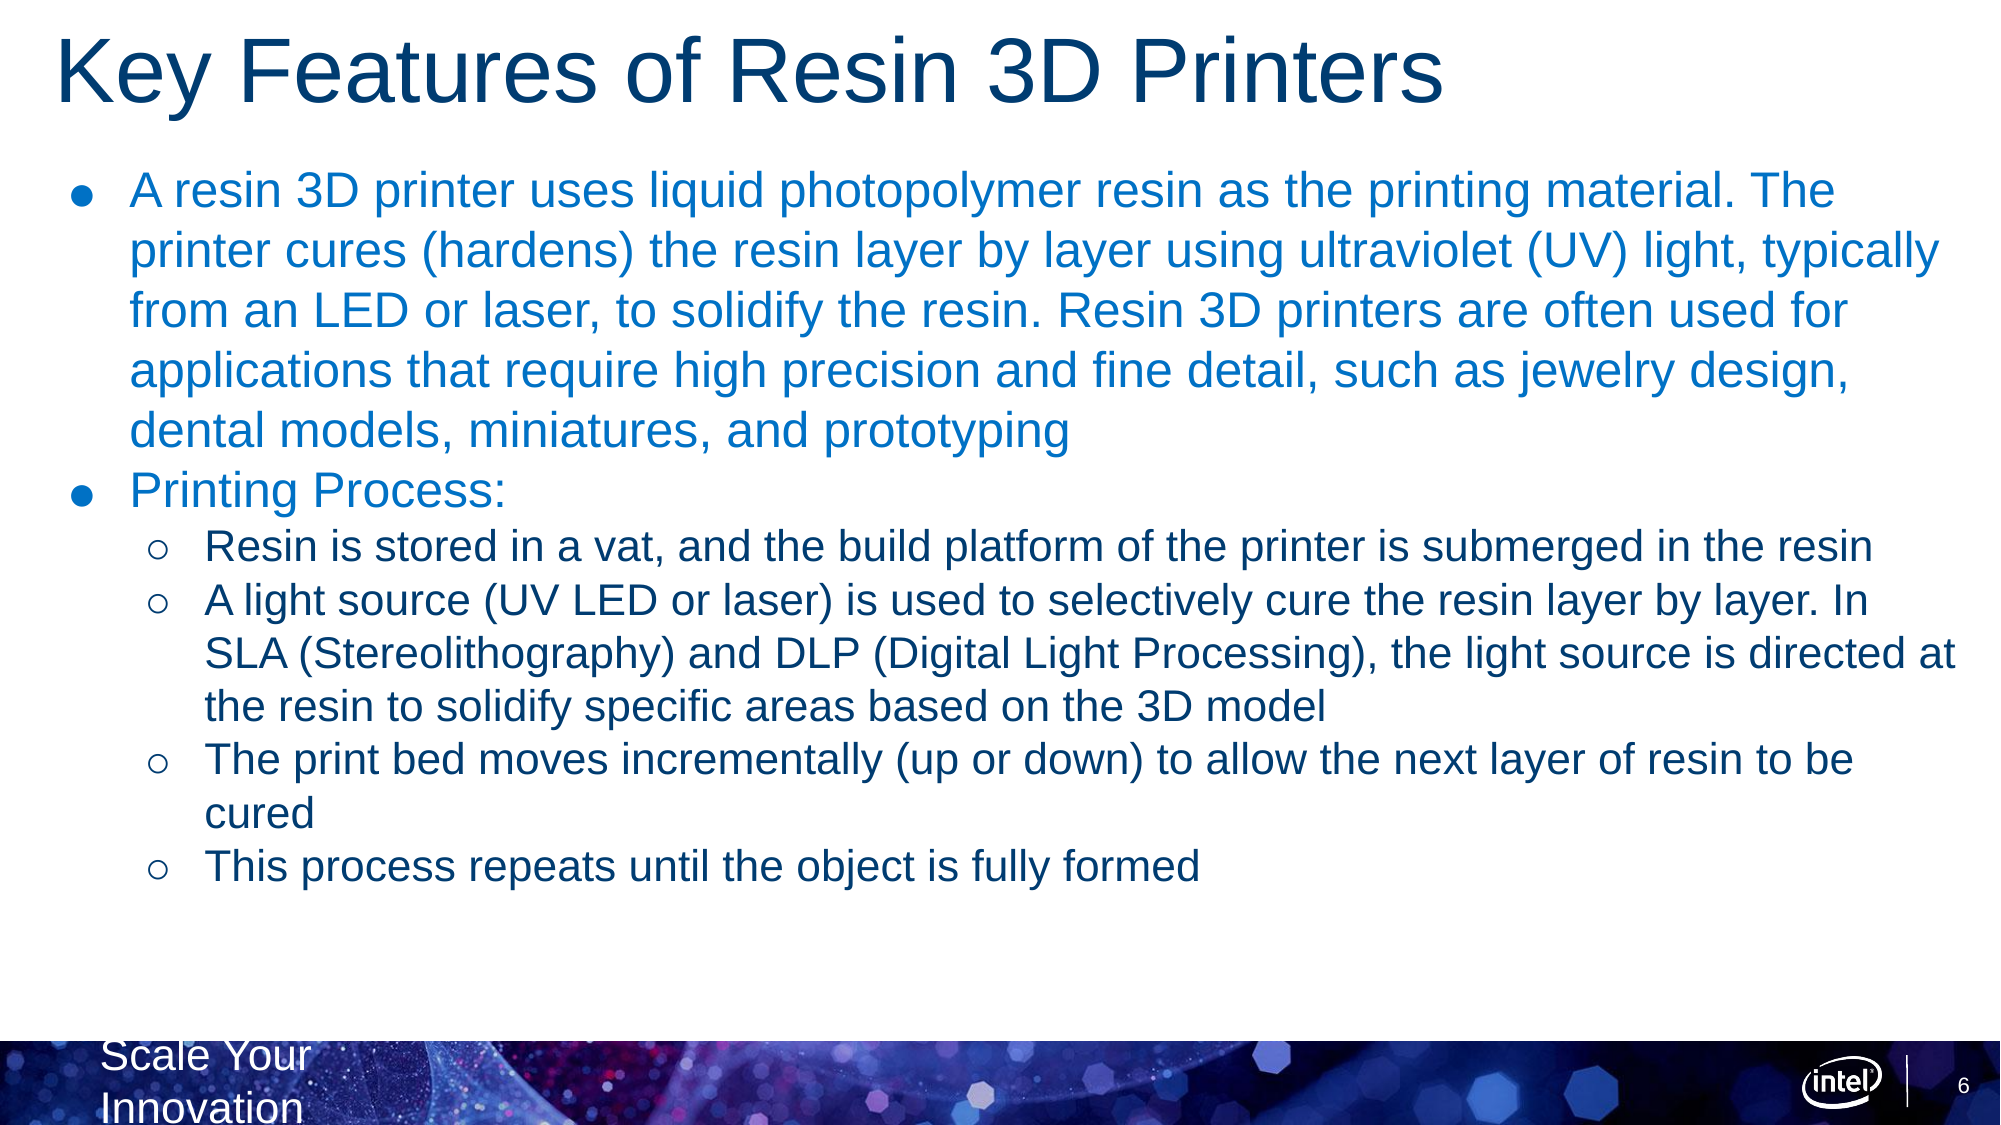

# Key Features of Resin 3D Printers
A resin 3D printer uses liquid photopolymer resin as the printing material. The printer cures (hardens) the resin layer by layer using ultraviolet (UV) light, typically from an LED or laser, to solidify the resin. Resin 3D printers are often used for applications that require high precision and fine detail, such as jewelry design, dental models, miniatures, and prototyping
Printing Process:
Resin is stored in a vat, and the build platform of the printer is submerged in the resin
A light source (UV LED or laser) is used to selectively cure the resin layer by layer. In SLA (Stereolithography) and DLP (Digital Light Processing), the light source is directed at the resin to solidify specific areas based on the 3D model
The print bed moves incrementally (up or down) to allow the next layer of resin to be cured
This process repeats until the object is fully formed
6